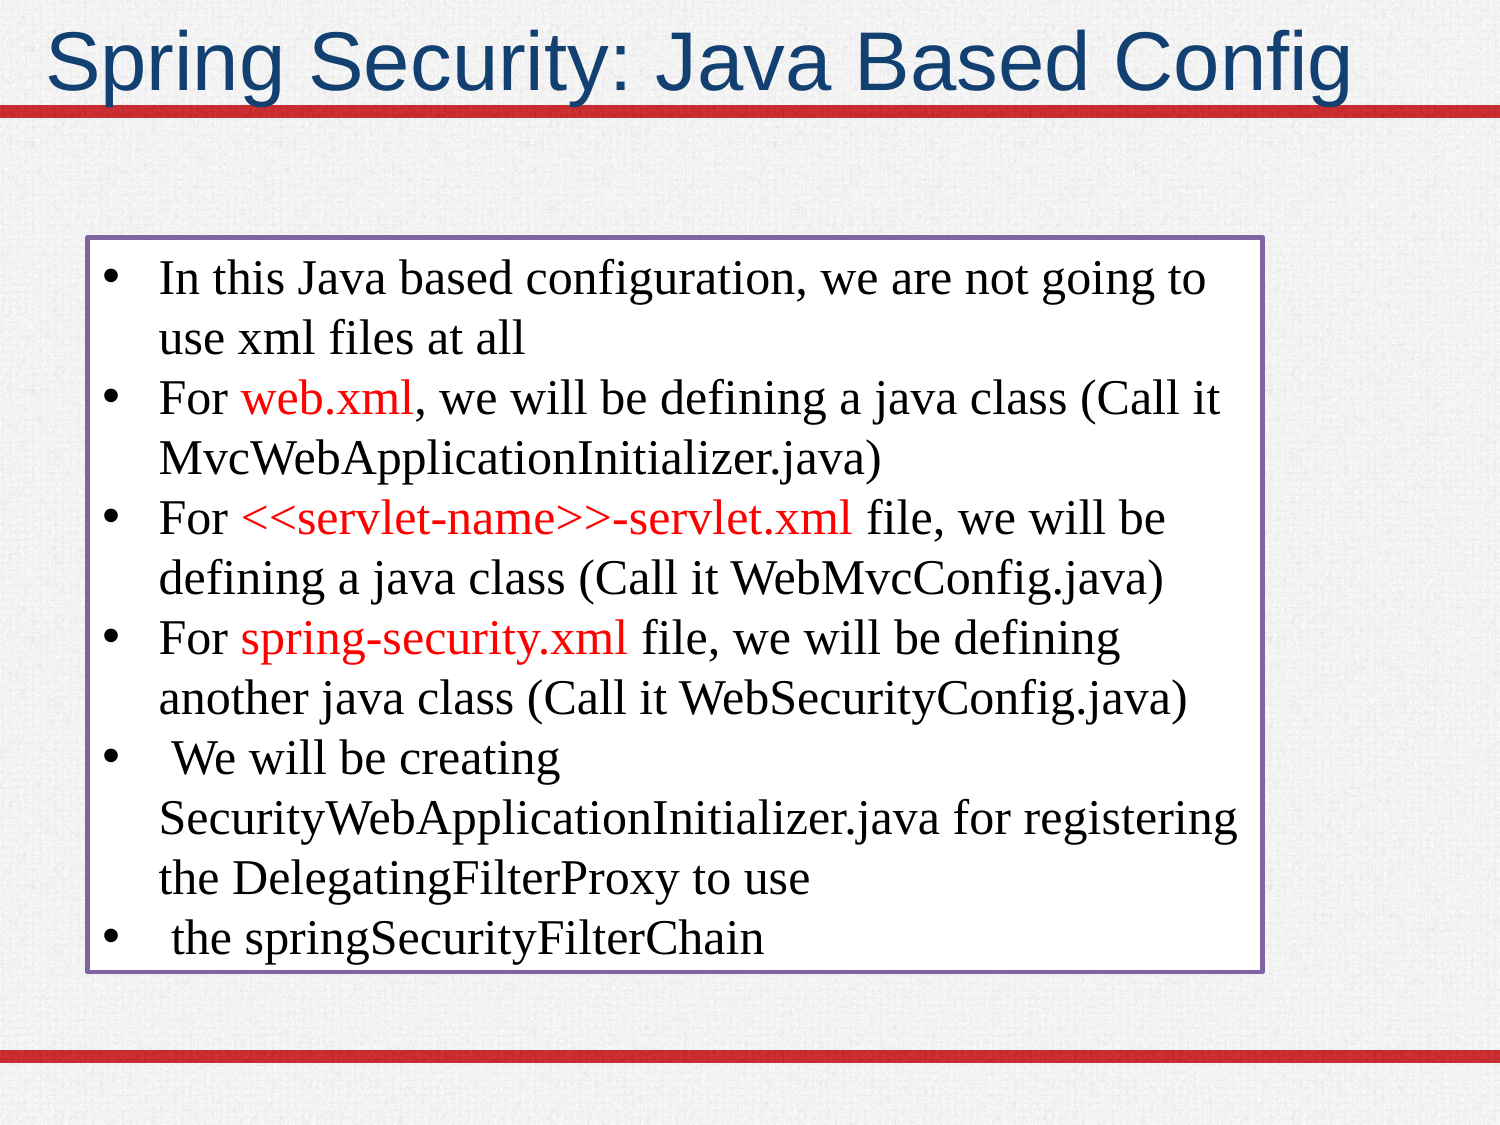

# Spring Security: Java Based Config
In this Java based configuration, we are not going to use xml files at all
For web.xml, we will be defining a java class (Call it MvcWebApplicationInitializer.java)
For <<servlet-name>>-servlet.xml file, we will be defining a java class (Call it WebMvcConfig.java)
For spring-security.xml file, we will be defining another java class (Call it WebSecurityConfig.java)
 We will be creating SecurityWebApplicationInitializer.java for registering the DelegatingFilterProxy to use
 the springSecurityFilterChain